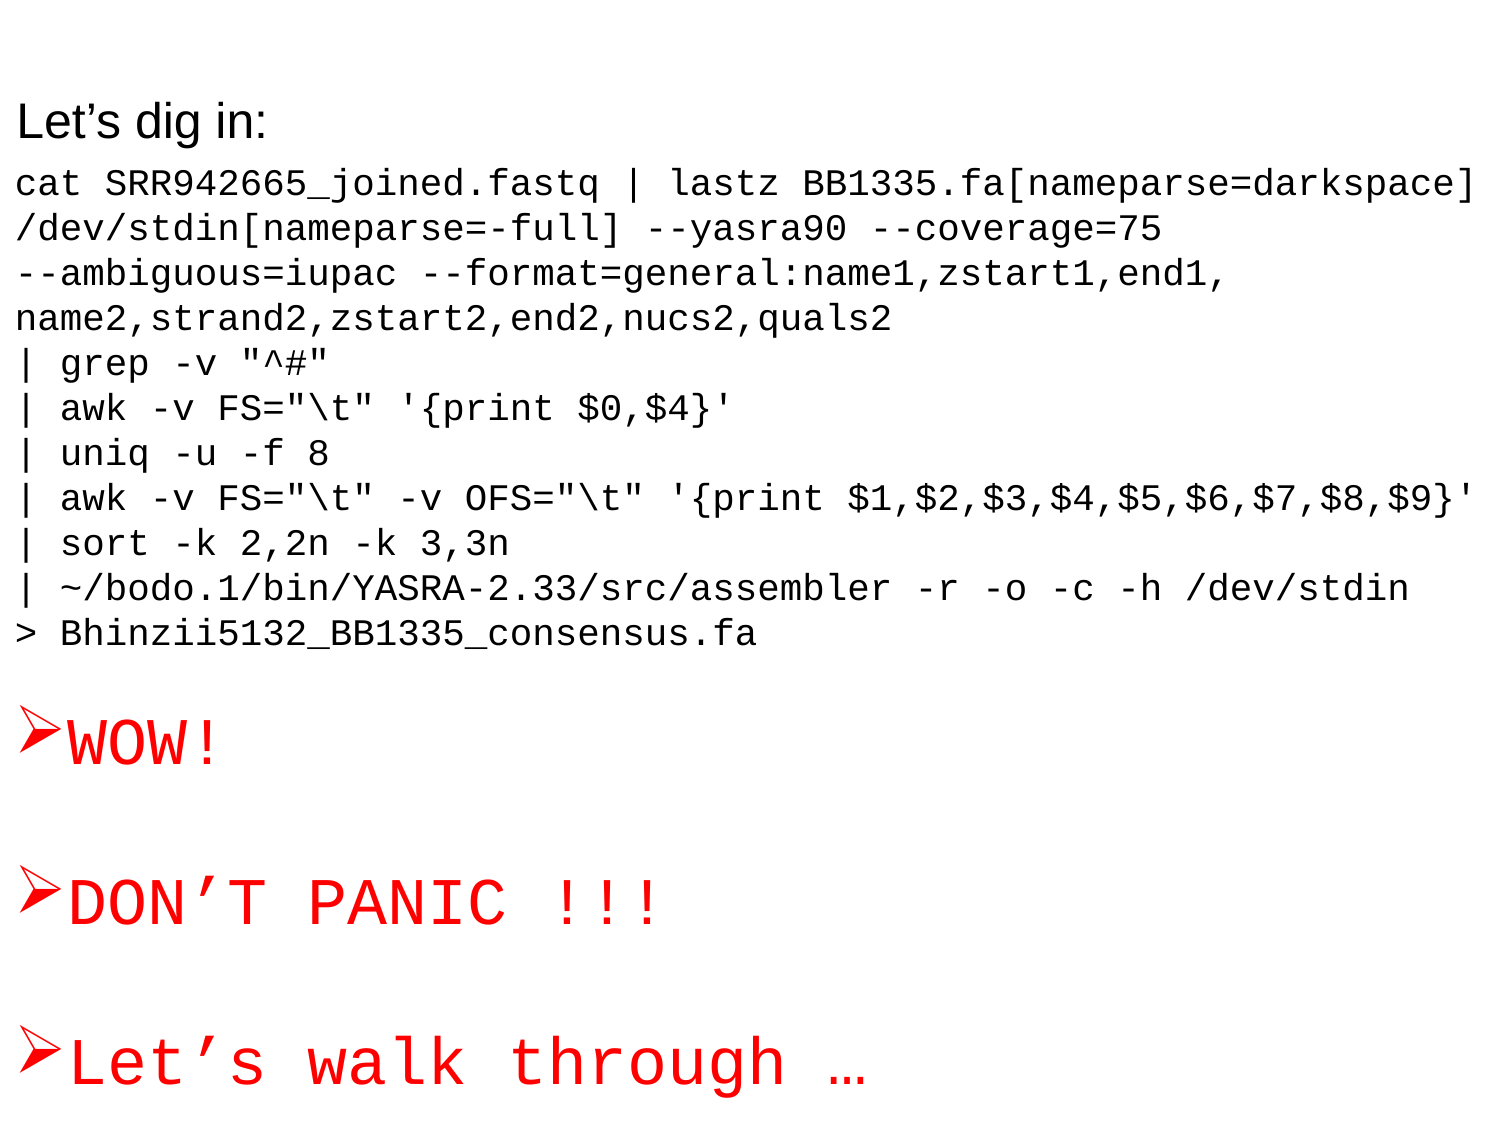

Let’s dig in:
cat SRR942665_joined.fastq | lastz BB1335.fa[nameparse=darkspace] /dev/stdin[nameparse=-full] --yasra90 --coverage=75
--ambiguous=iupac --format=general:name1,zstart1,end1,
name2,strand2,zstart2,end2,nucs2,quals2
| grep -v "^#"
| awk -v FS="\t" '{print $0,$4}'
| uniq -u -f 8
| awk -v FS="\t" -v OFS="\t" '{print $1,$2,$3,$4,$5,$6,$7,$8,$9}'
| sort -k 2,2n -k 3,3n
| ~/bodo.1/bin/YASRA-2.33/src/assembler -r -o -c -h /dev/stdin
> Bhinzii5132_BB1335_consensus.fa

WOW!

DON’T PANIC !!!

Let’s walk through …